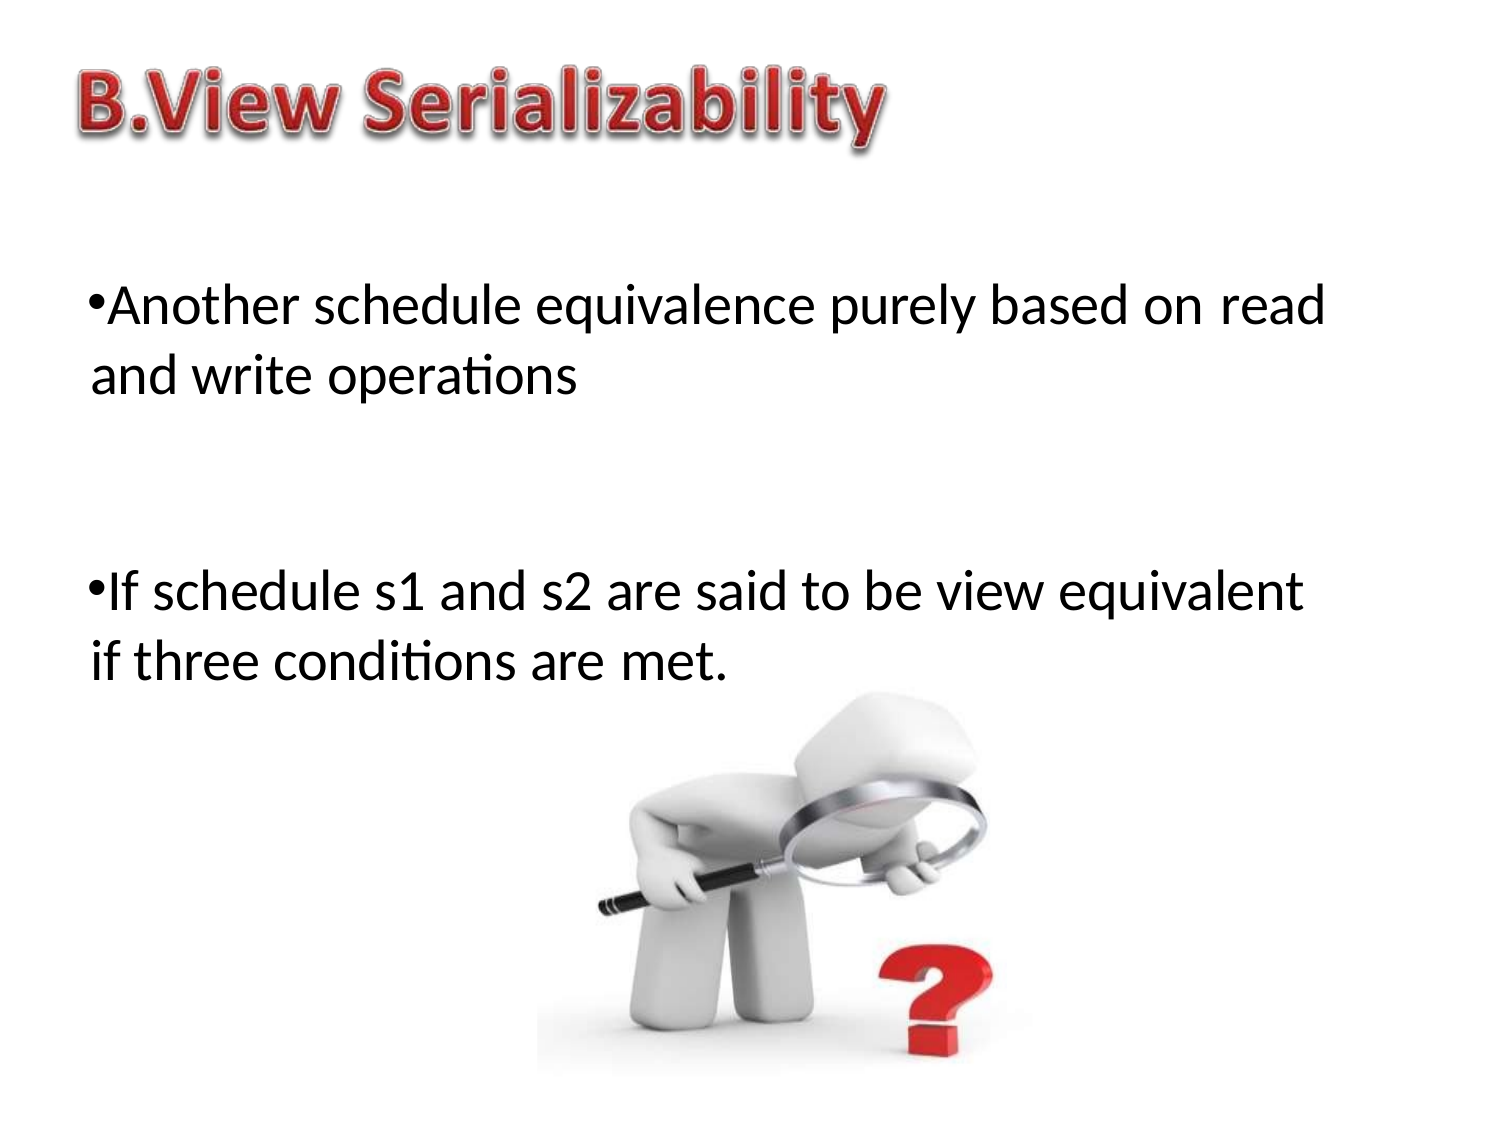

Another schedule equivalence purely based on read
and write operations

If schedule s1 and s2 are said to be view equivalent  if three conditions are met.